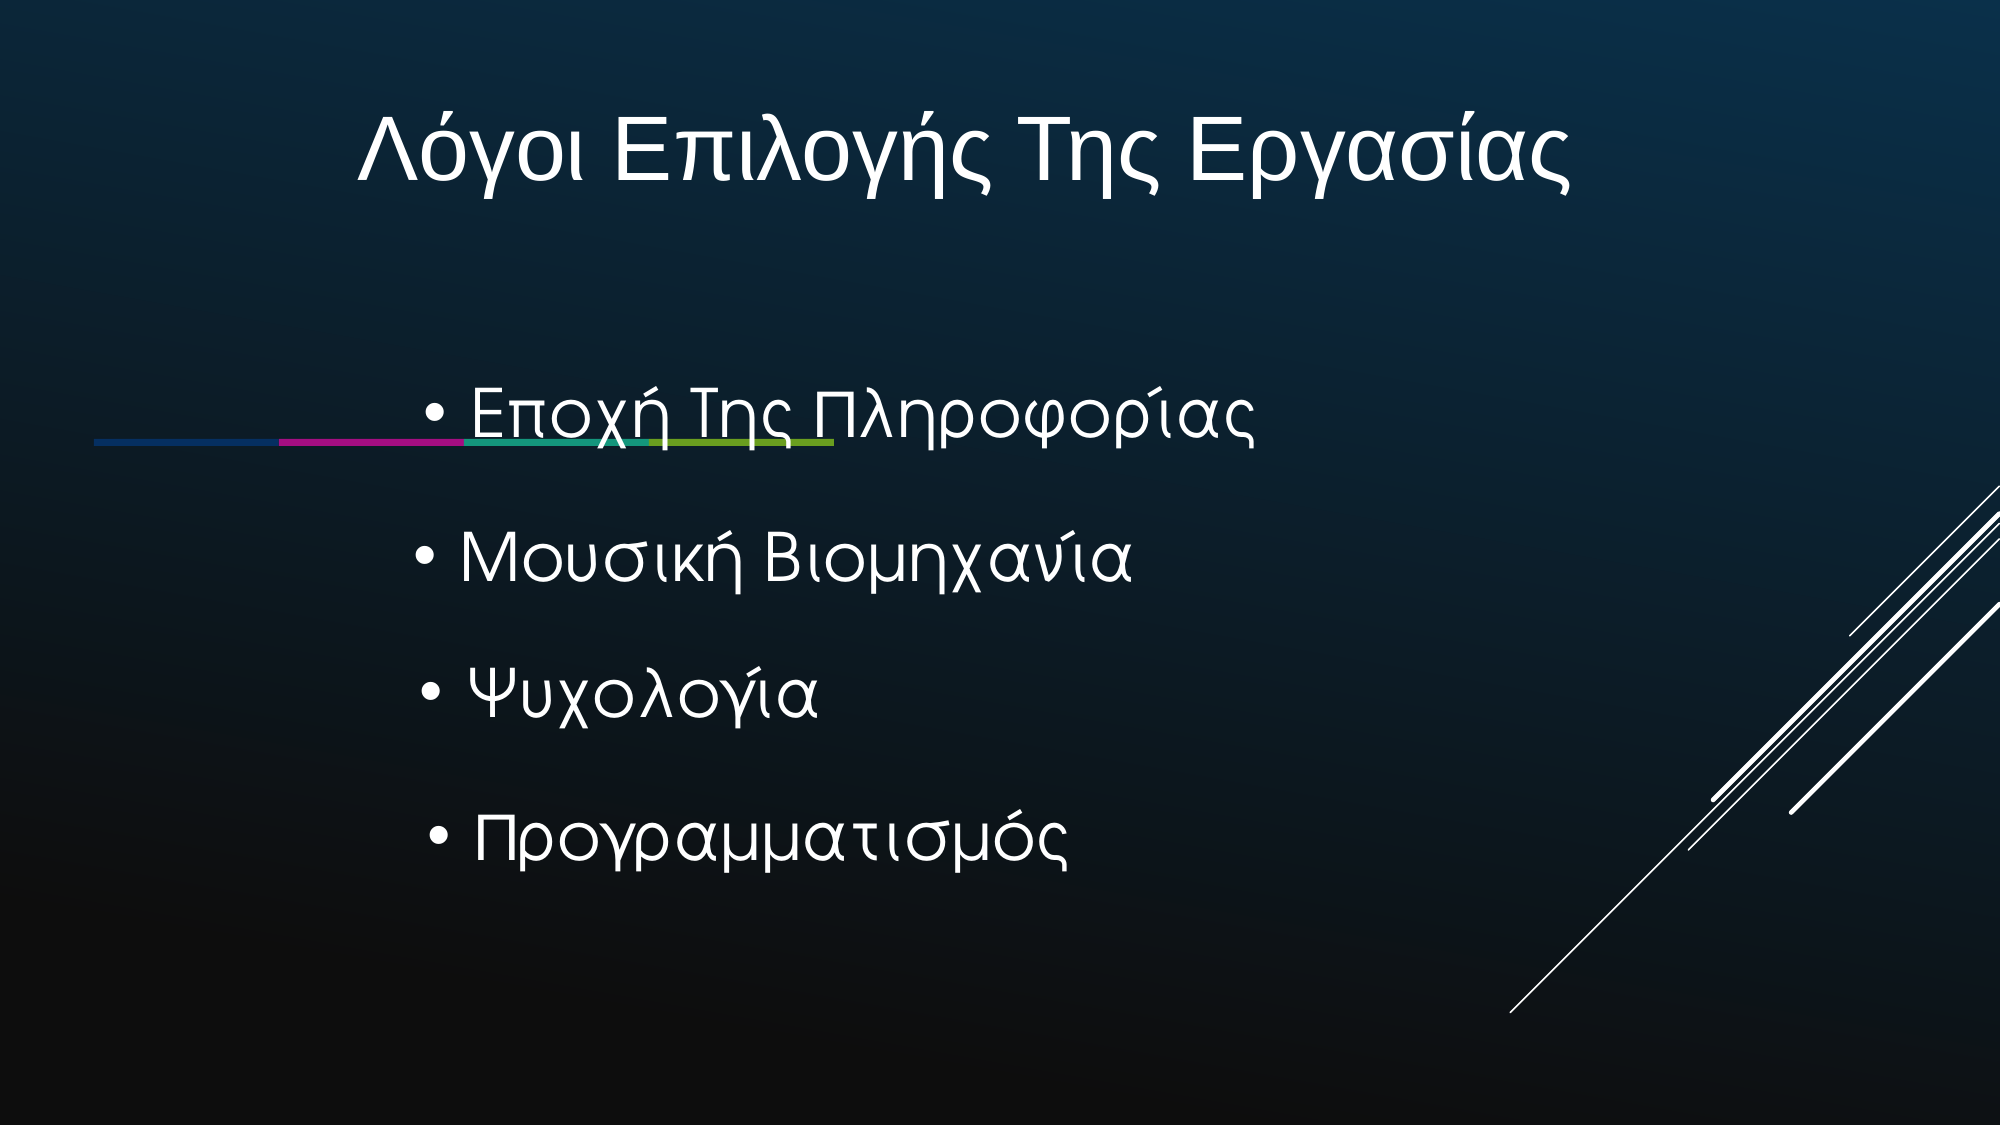

Λόγοι Επιλογής Της Εργασίας
Εποχή Της Πληροφορίας
Μουσική Βιομηχανία
Ψυχολογία
Προγραμματισμός